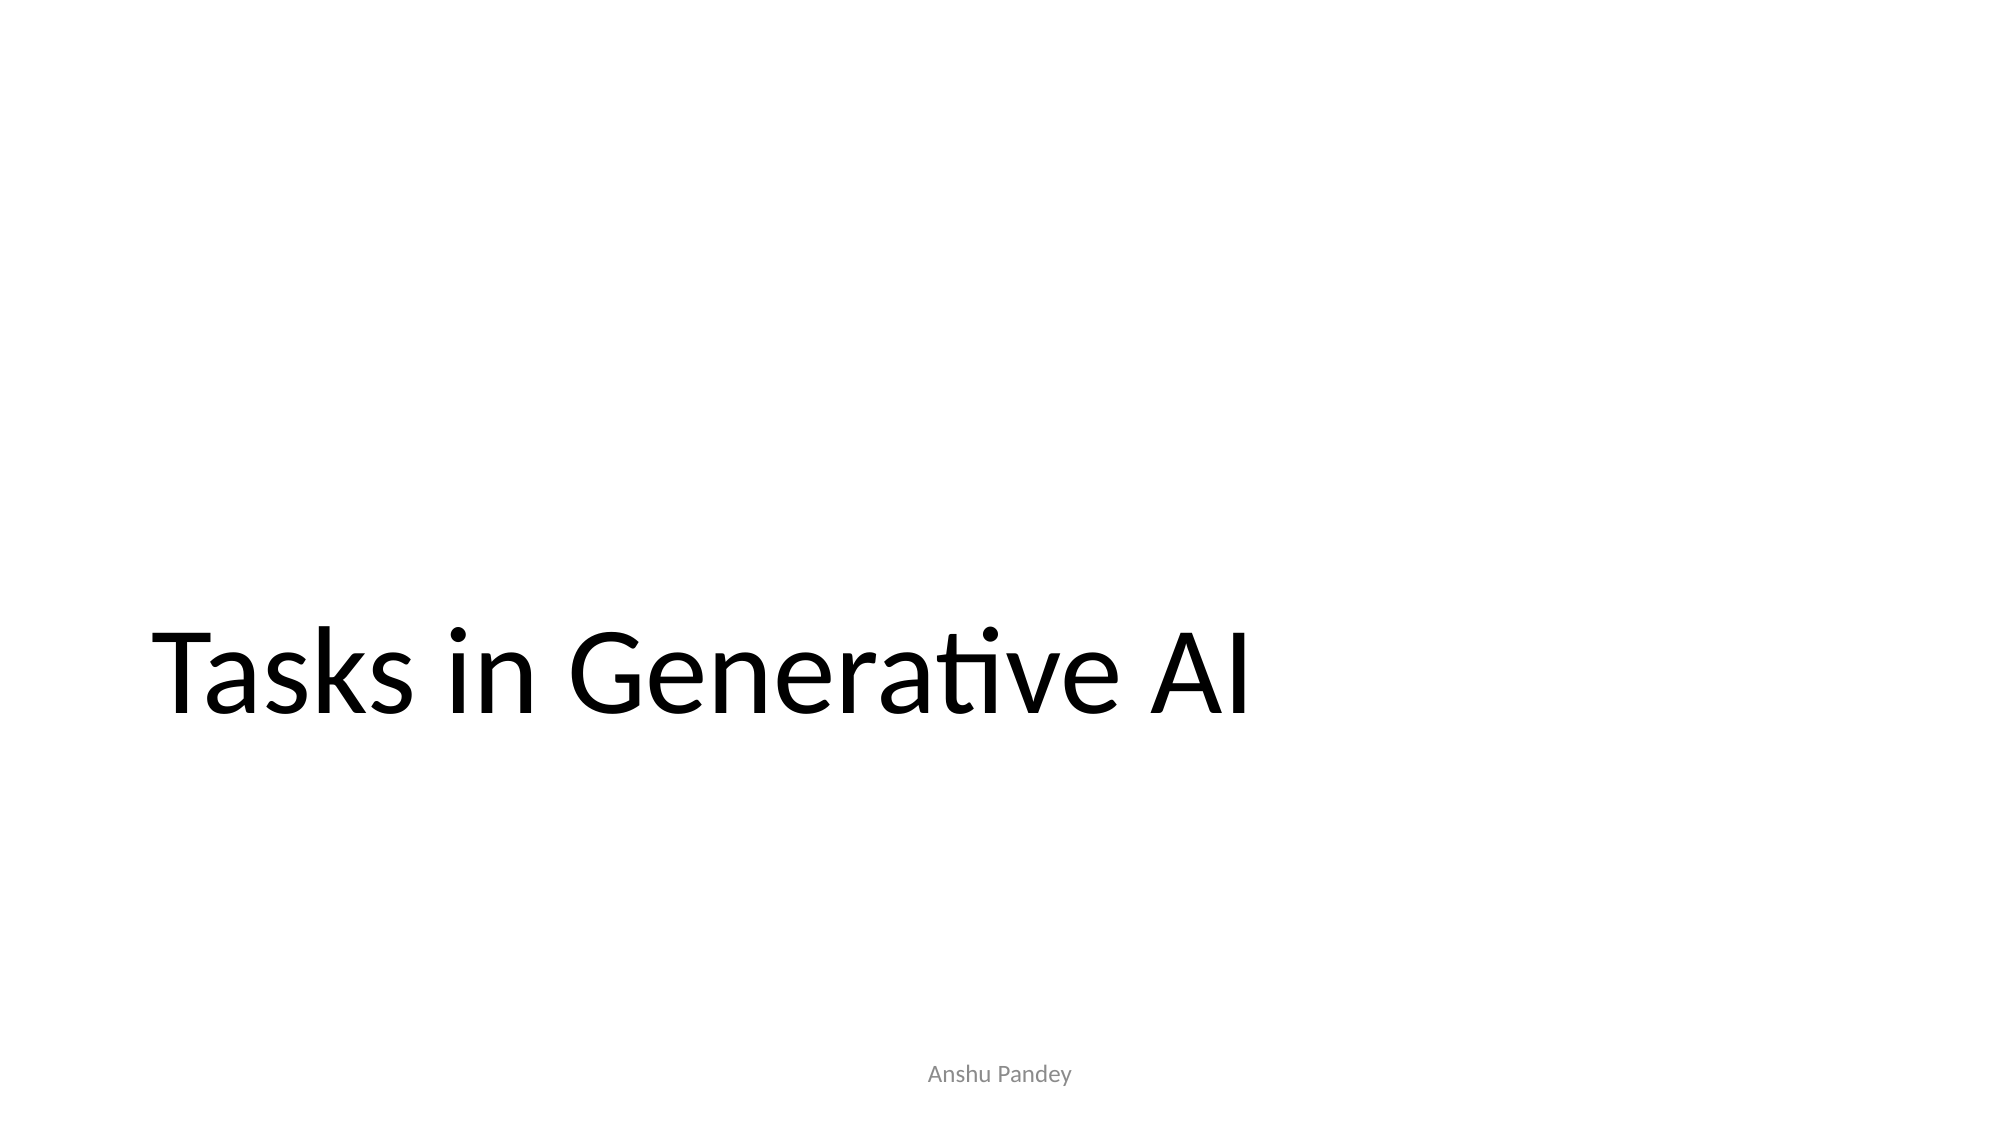

# Tasks in Generative AI

Anshu Pandey